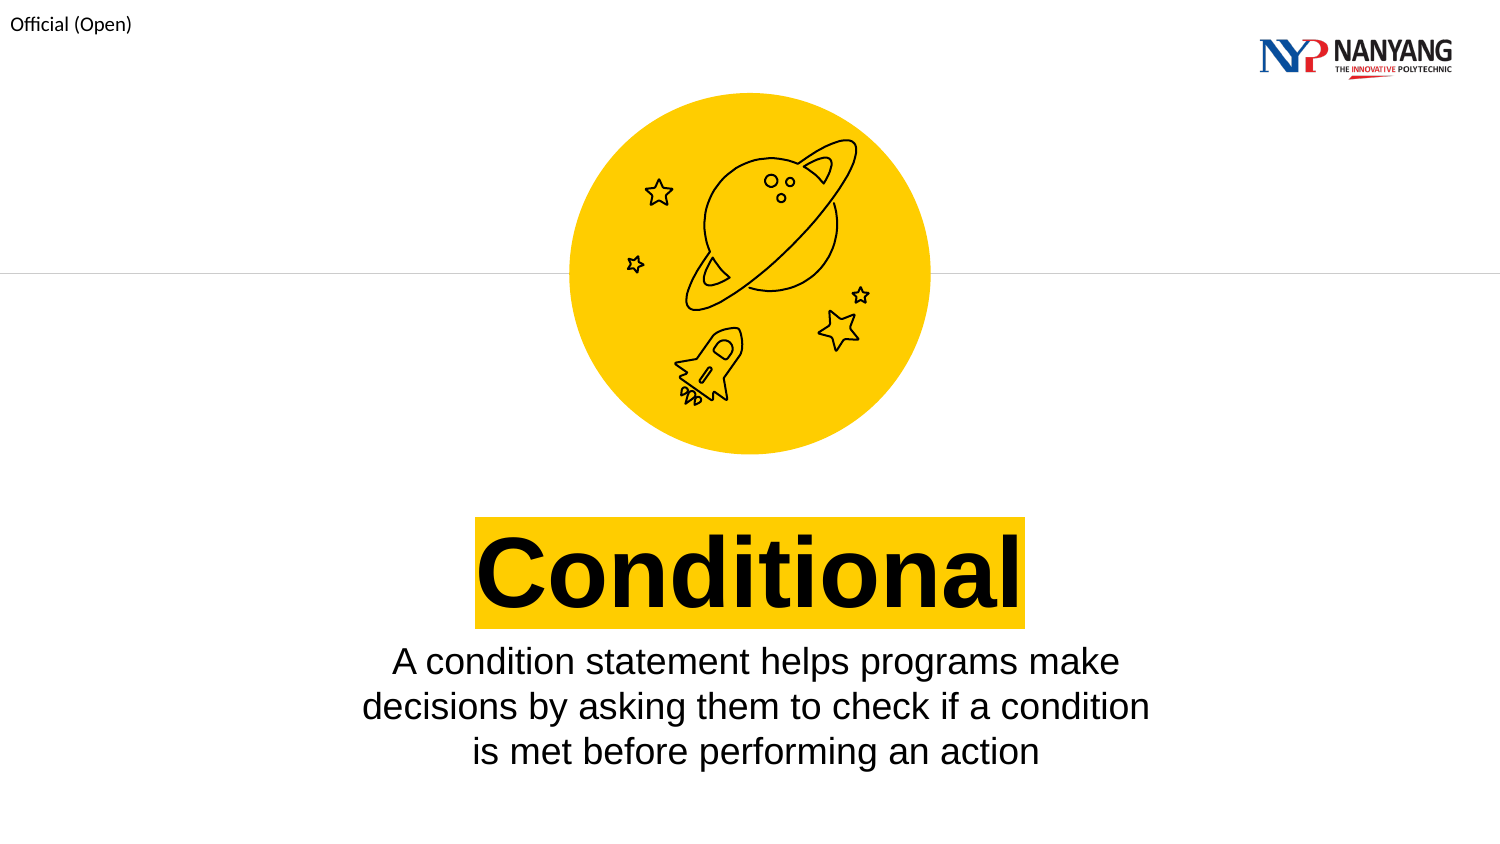

Conditional
A condition statement helps programs make decisions by asking them to check if a condition is met before performing an action